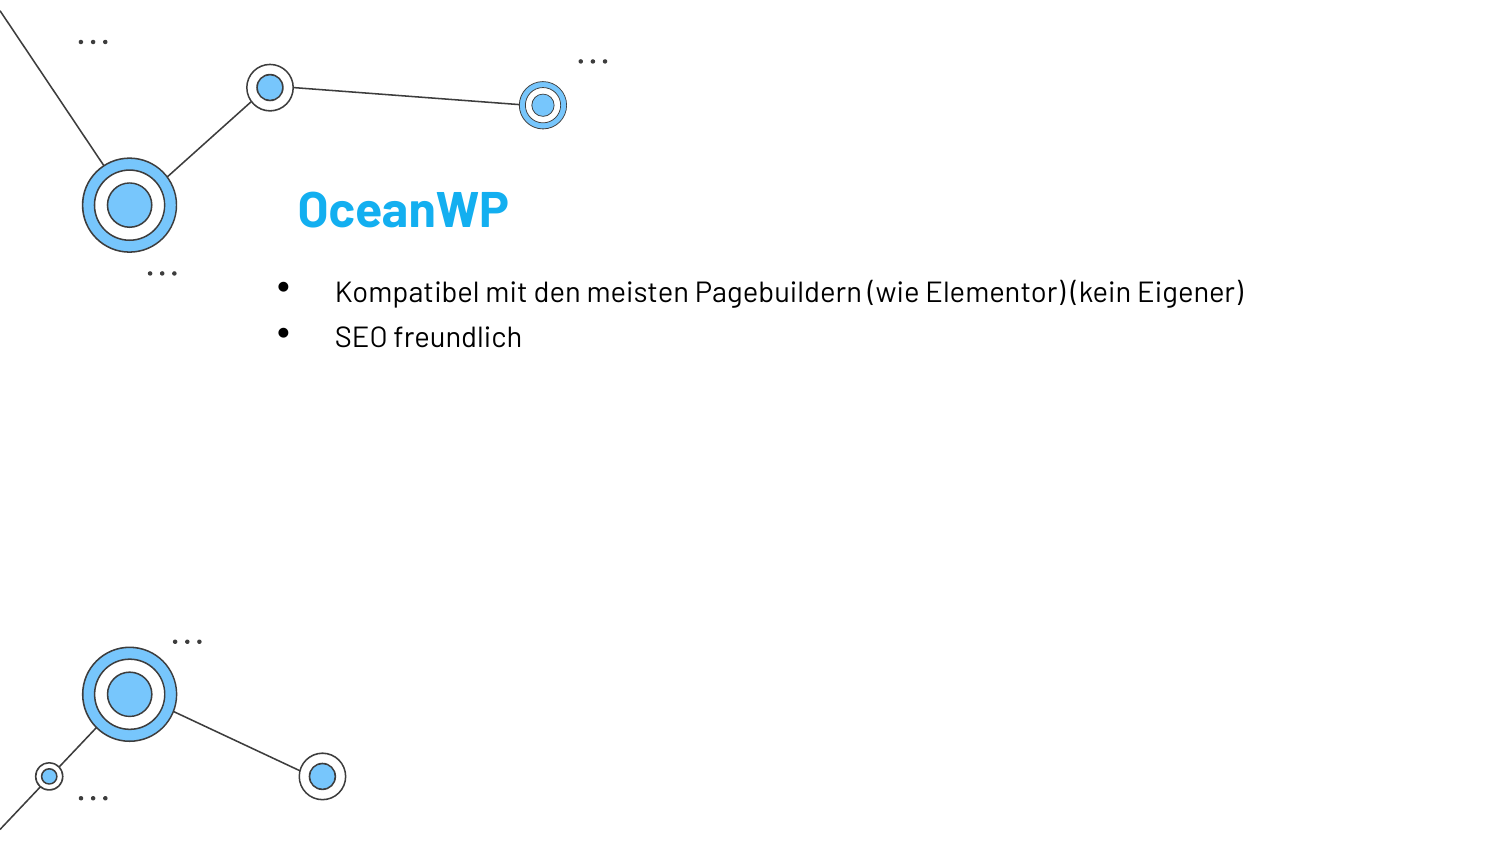

OceanWP
Kompatibel mit den meisten Pagebuildern (wie Elementor) (kein Eigener)
SEO freundlich